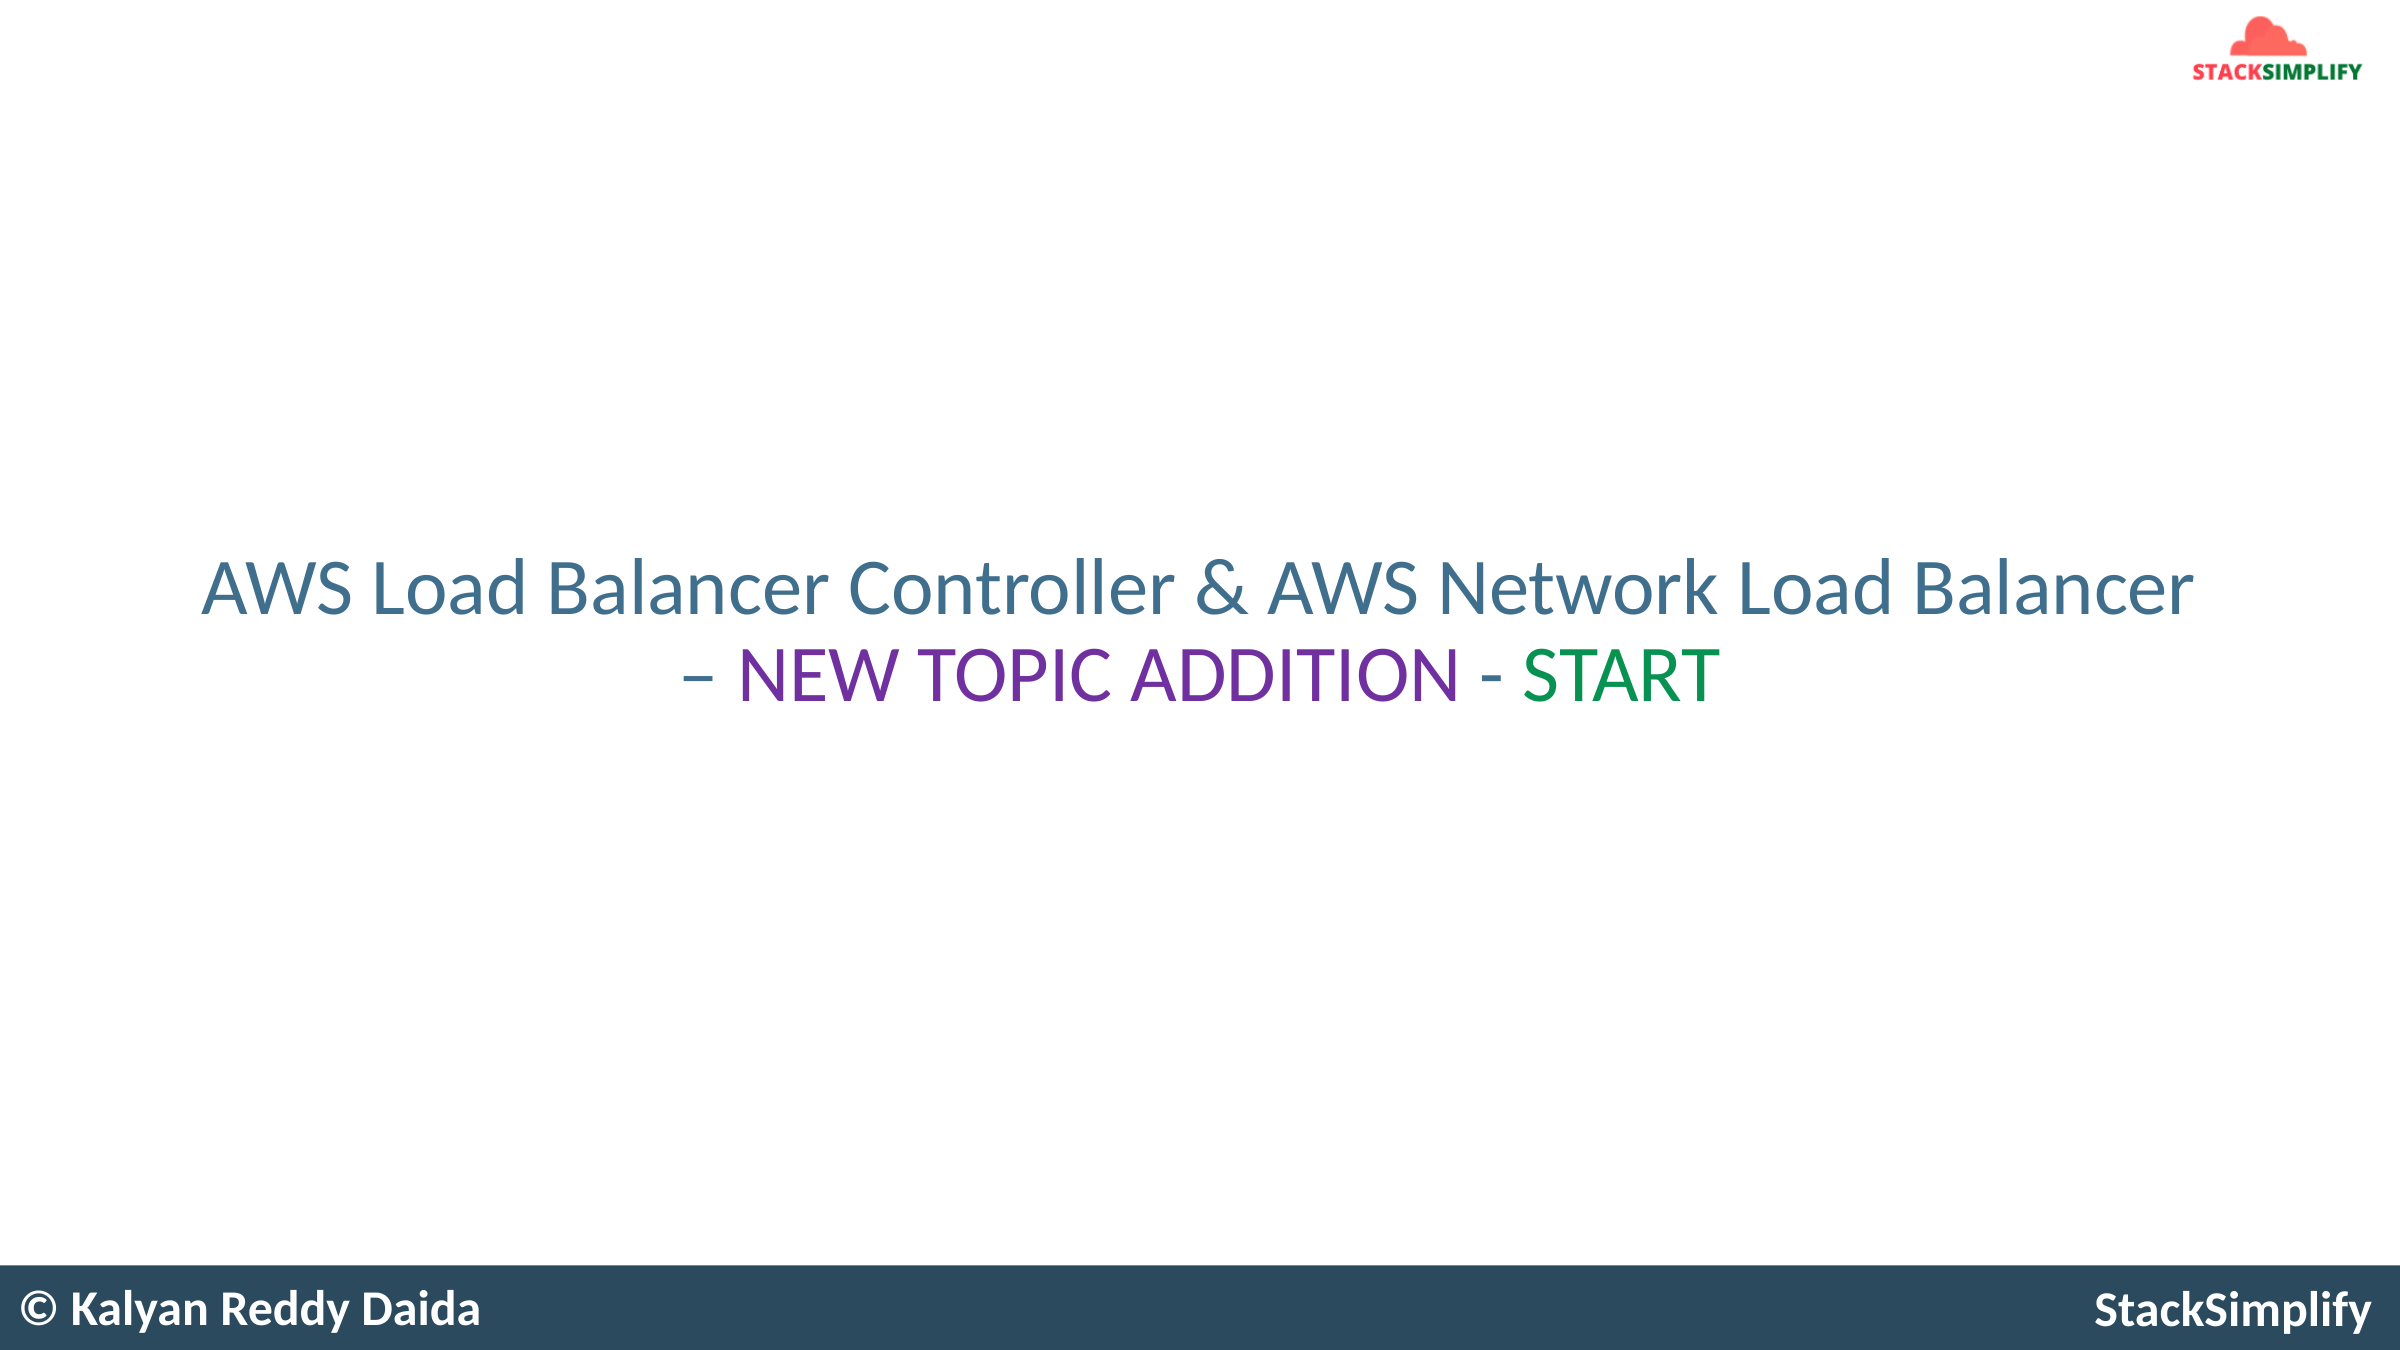

# AWS Load Balancer Controller & AWS Network Load Balancer – NEW TOPIC ADDITION - START
© Kalyan Reddy Daida